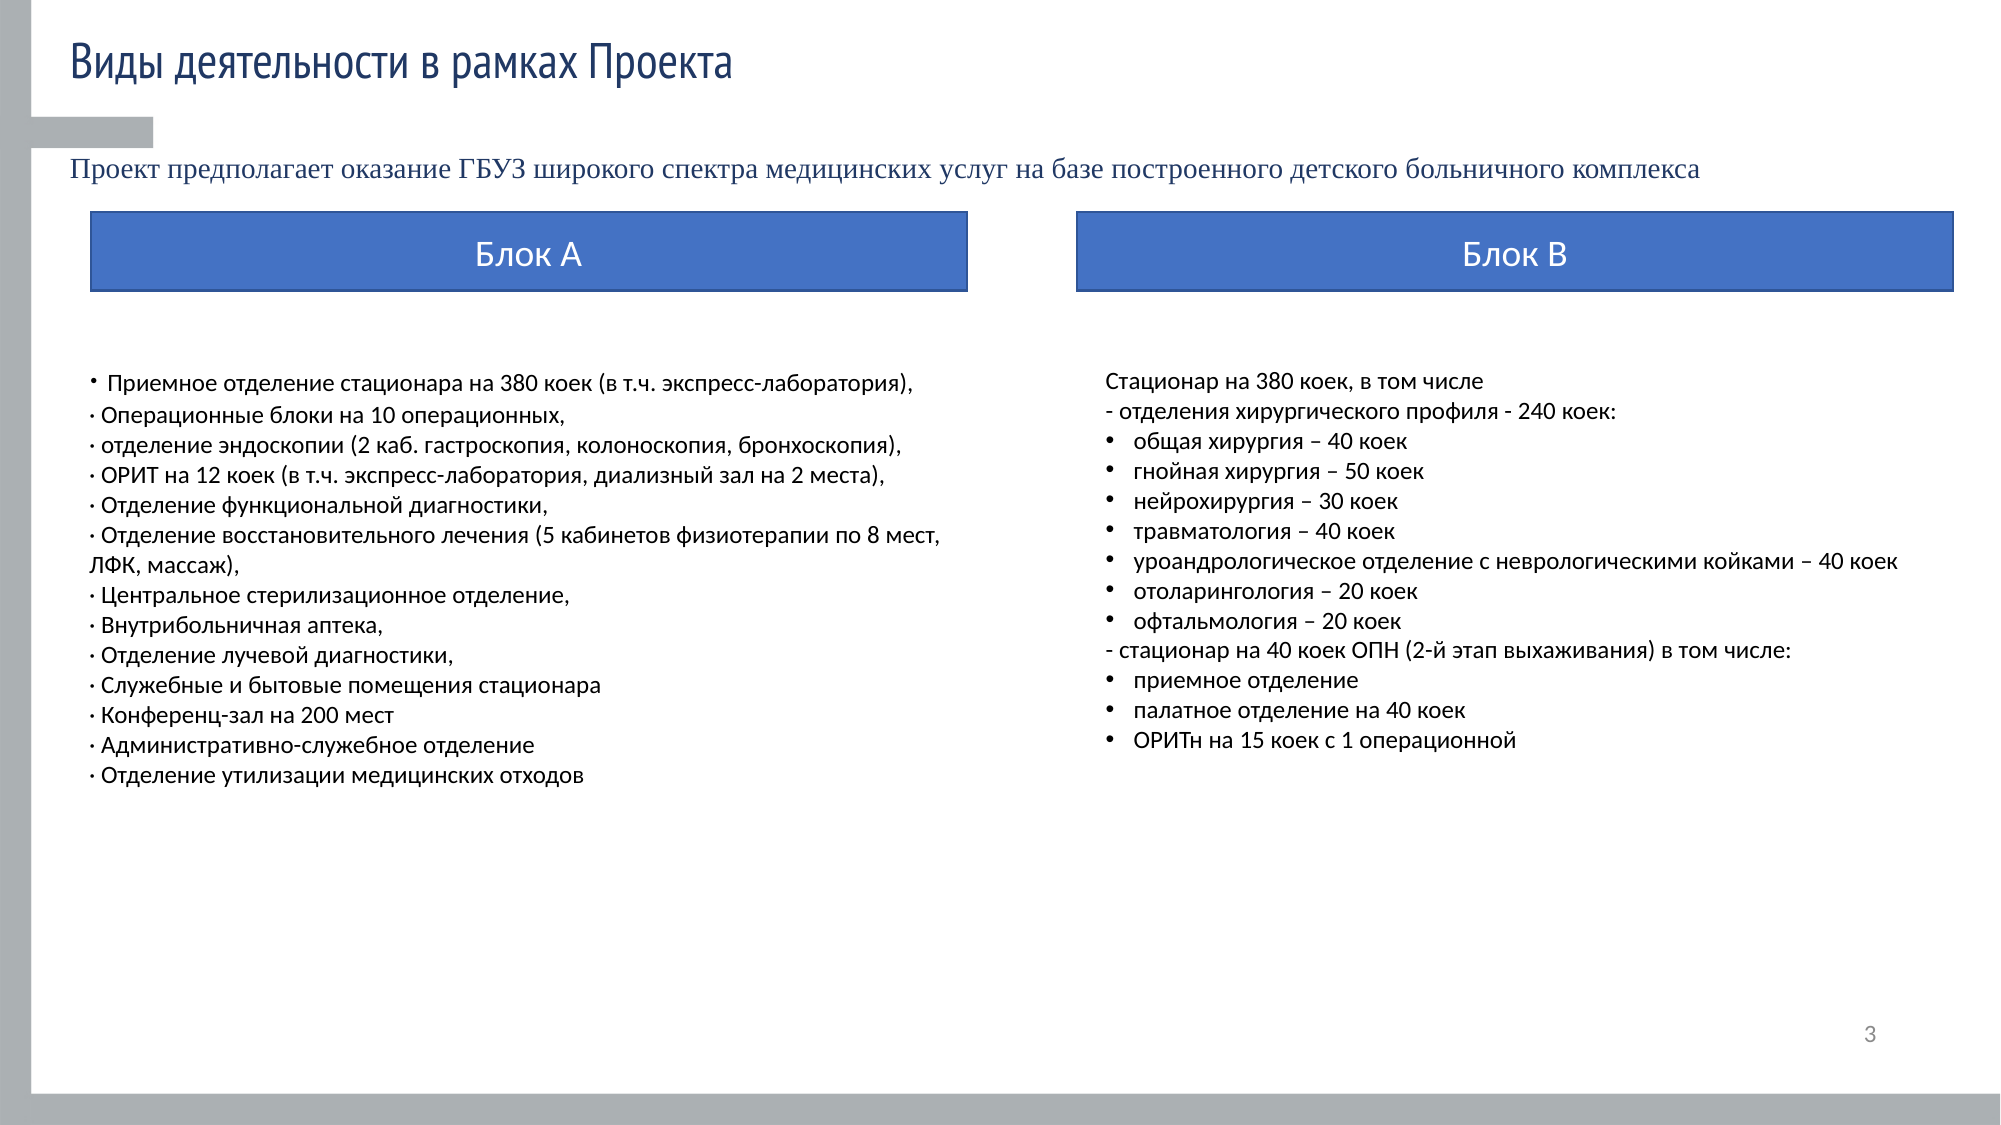

# Виды деятельности в рамках Проекта
Проект предполагает оказание ГБУЗ широкого спектра медицинских услуг на базе построенного детского больничного комплекса

Блок А
Блок В
· Приемное отделение стационара на 380 коек (в т.ч. экспресс-лаборатория),
· Операционные блоки на 10 операционных,
· отделение эндоскопии (2 каб. гастроскопия, колоноскопия, бронхоскопия),
· ОРИТ на 12 коек (в т.ч. экспресс-лаборатория, диализный зал на 2 места),
· Отделение функциональной диагностики,
· Отделение восстановительного лечения (5 кабинетов физиотерапии по 8 мест, ЛФК, массаж),
· Центральное стерилизационное отделение,
· Внутрибольничная аптека,
· Отделение лучевой диагностики,
· Служебные и бытовые помещения стационара
· Конференц-зал на 200 мест
· Административно-служебное отделение
· Отделение утилизации медицинских отходов

Стационар на 380 коек, в том числе
- отделения хирургического профиля - 240 коек:
общая хирургия – 40 коек
гнойная хирургия – 50 коек
нейрохирургия – 30 коек
травматология – 40 коек
уроандрологическое отделение с неврологическими койками – 40 коек
отоларингология – 20 коек
офтальмология – 20 коек
- стационар на 40 коек ОПН (2-й этап выхаживания) в том числе:
приемное отделение
палатное отделение на 40 коек
ОРИТн на 15 коек с 1 операционной

3